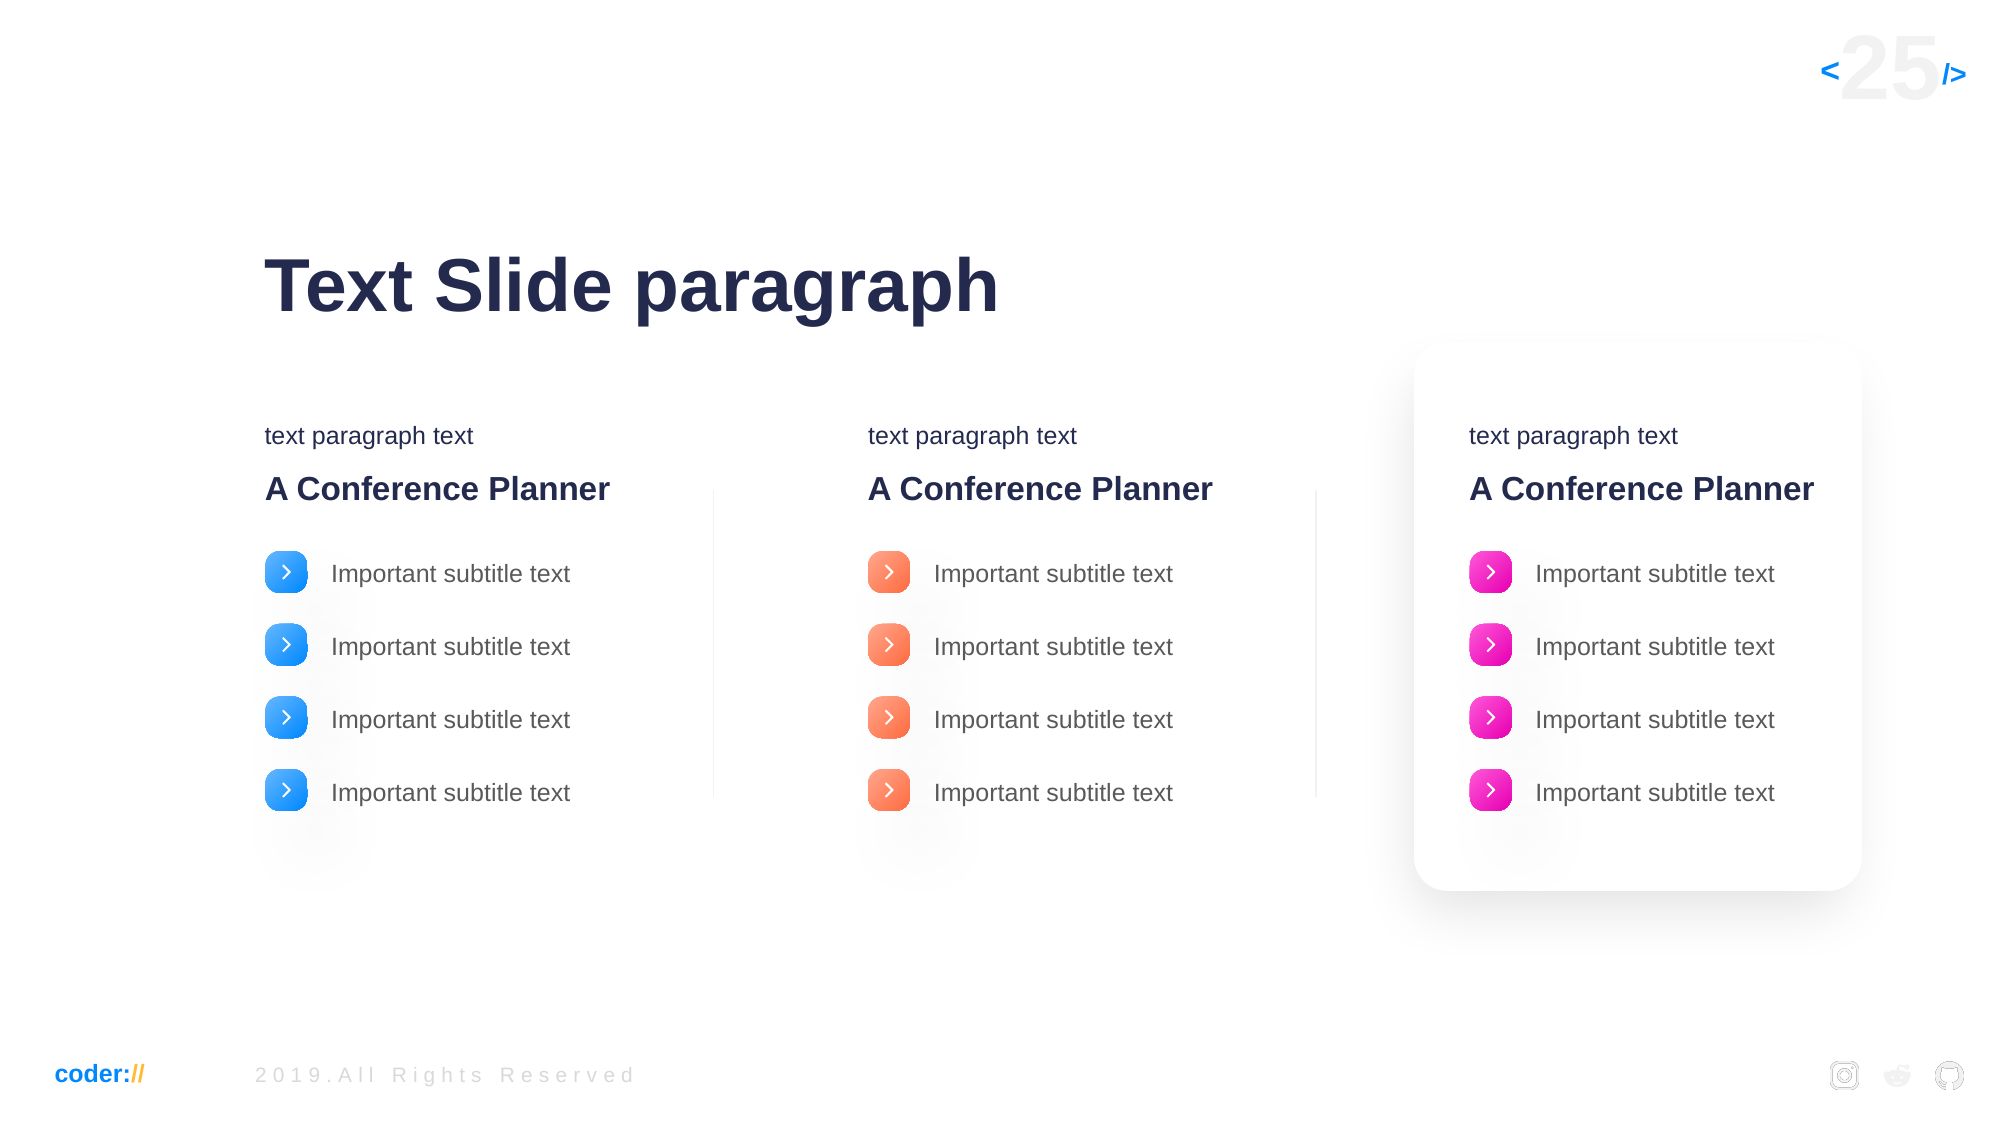

Text Slide paragraph

text paragraph text
text paragraph text
text paragraph text
A Conference Planner
A Conference Planner
A Conference Planner
Important subtitle text

Important subtitle text

Important subtitle text

Important subtitle text

Important subtitle text

Important subtitle text

Important subtitle text

Important subtitle text

Important subtitle text

Important subtitle text

Important subtitle text

Important subtitle text